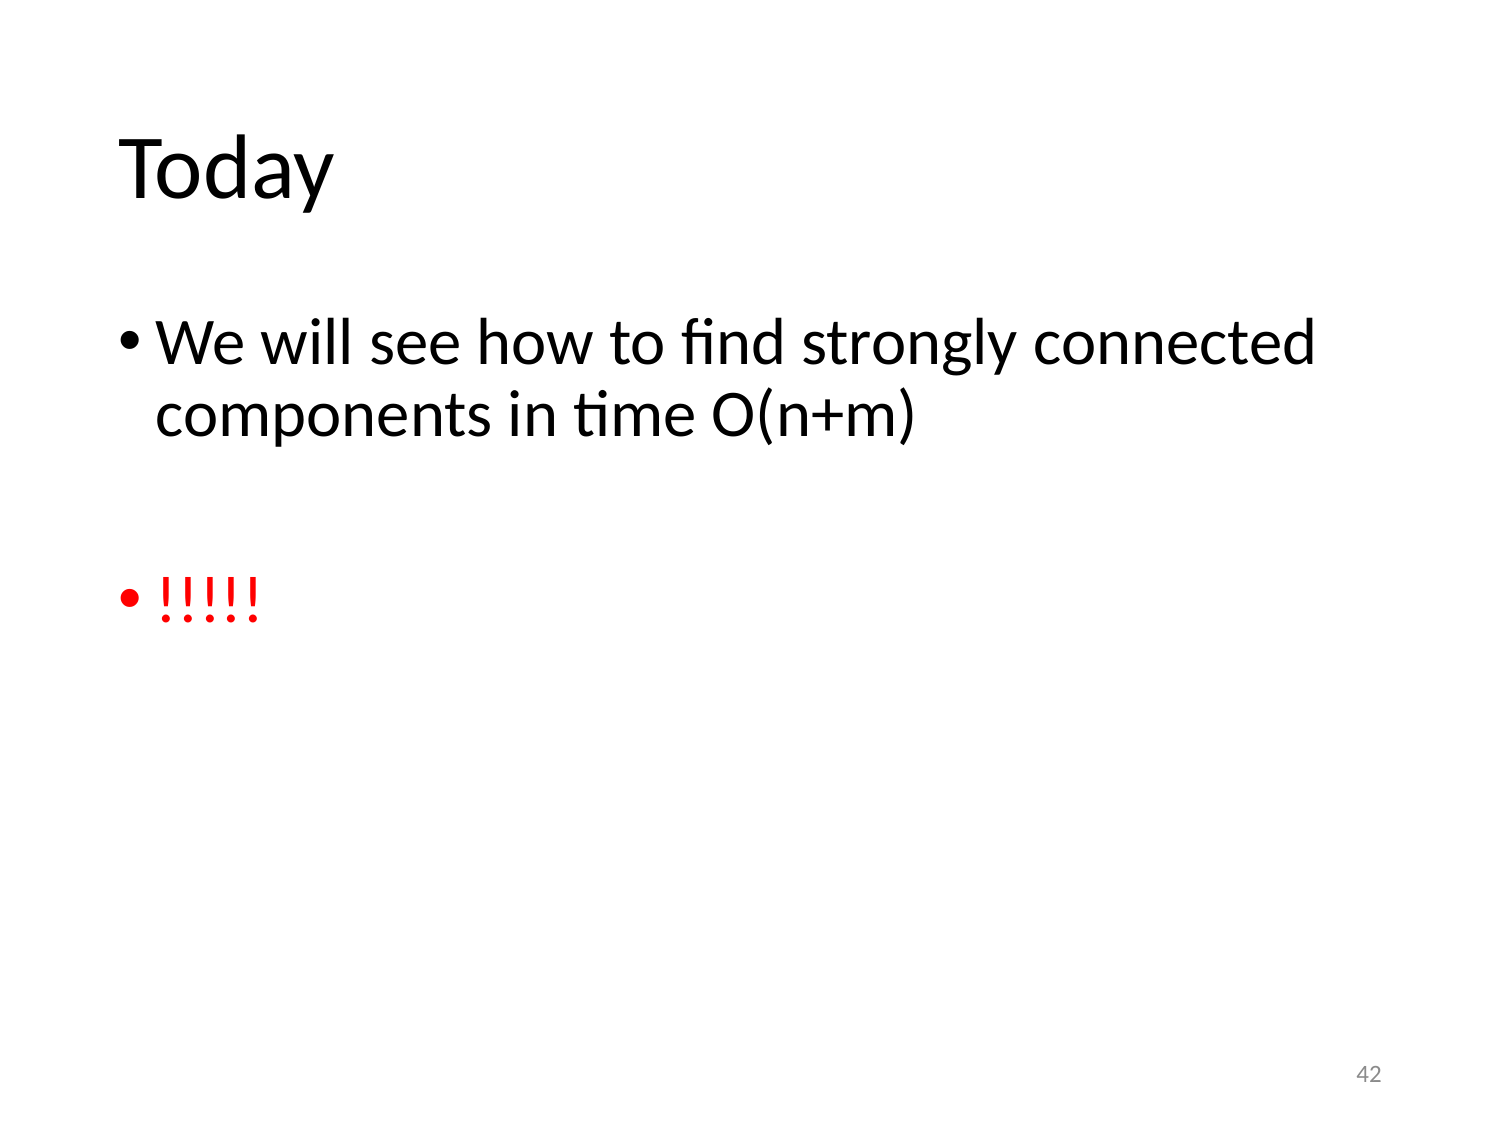

# Today
We will see how to find strongly connected components in time O(n+m)

!!!!!
42